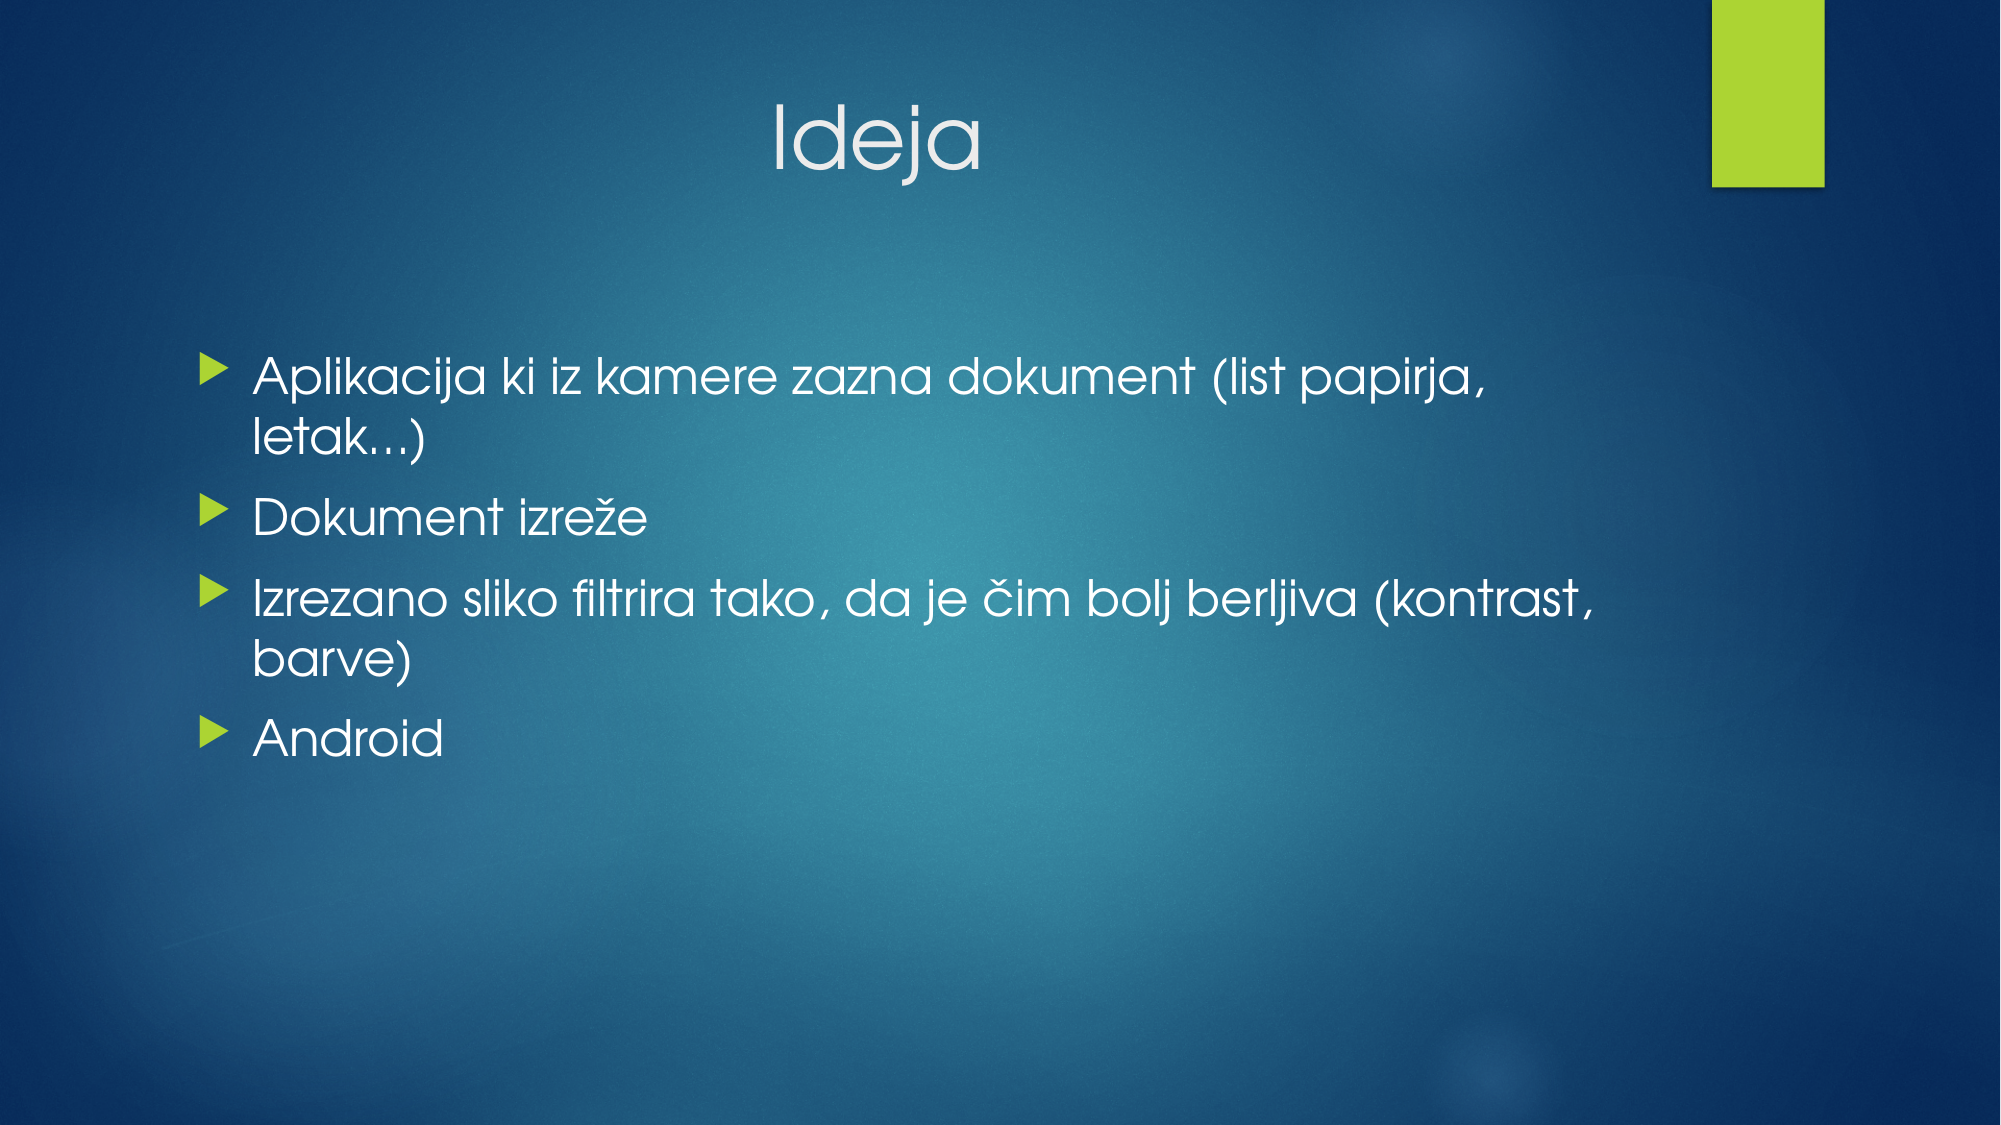

# Ideja
Aplikacija ki iz kamere zazna dokument (list papirja, letak…)
Dokument izreže
Izrezano sliko filtrira tako, da je čim bolj berljiva (kontrast, barve)
Android